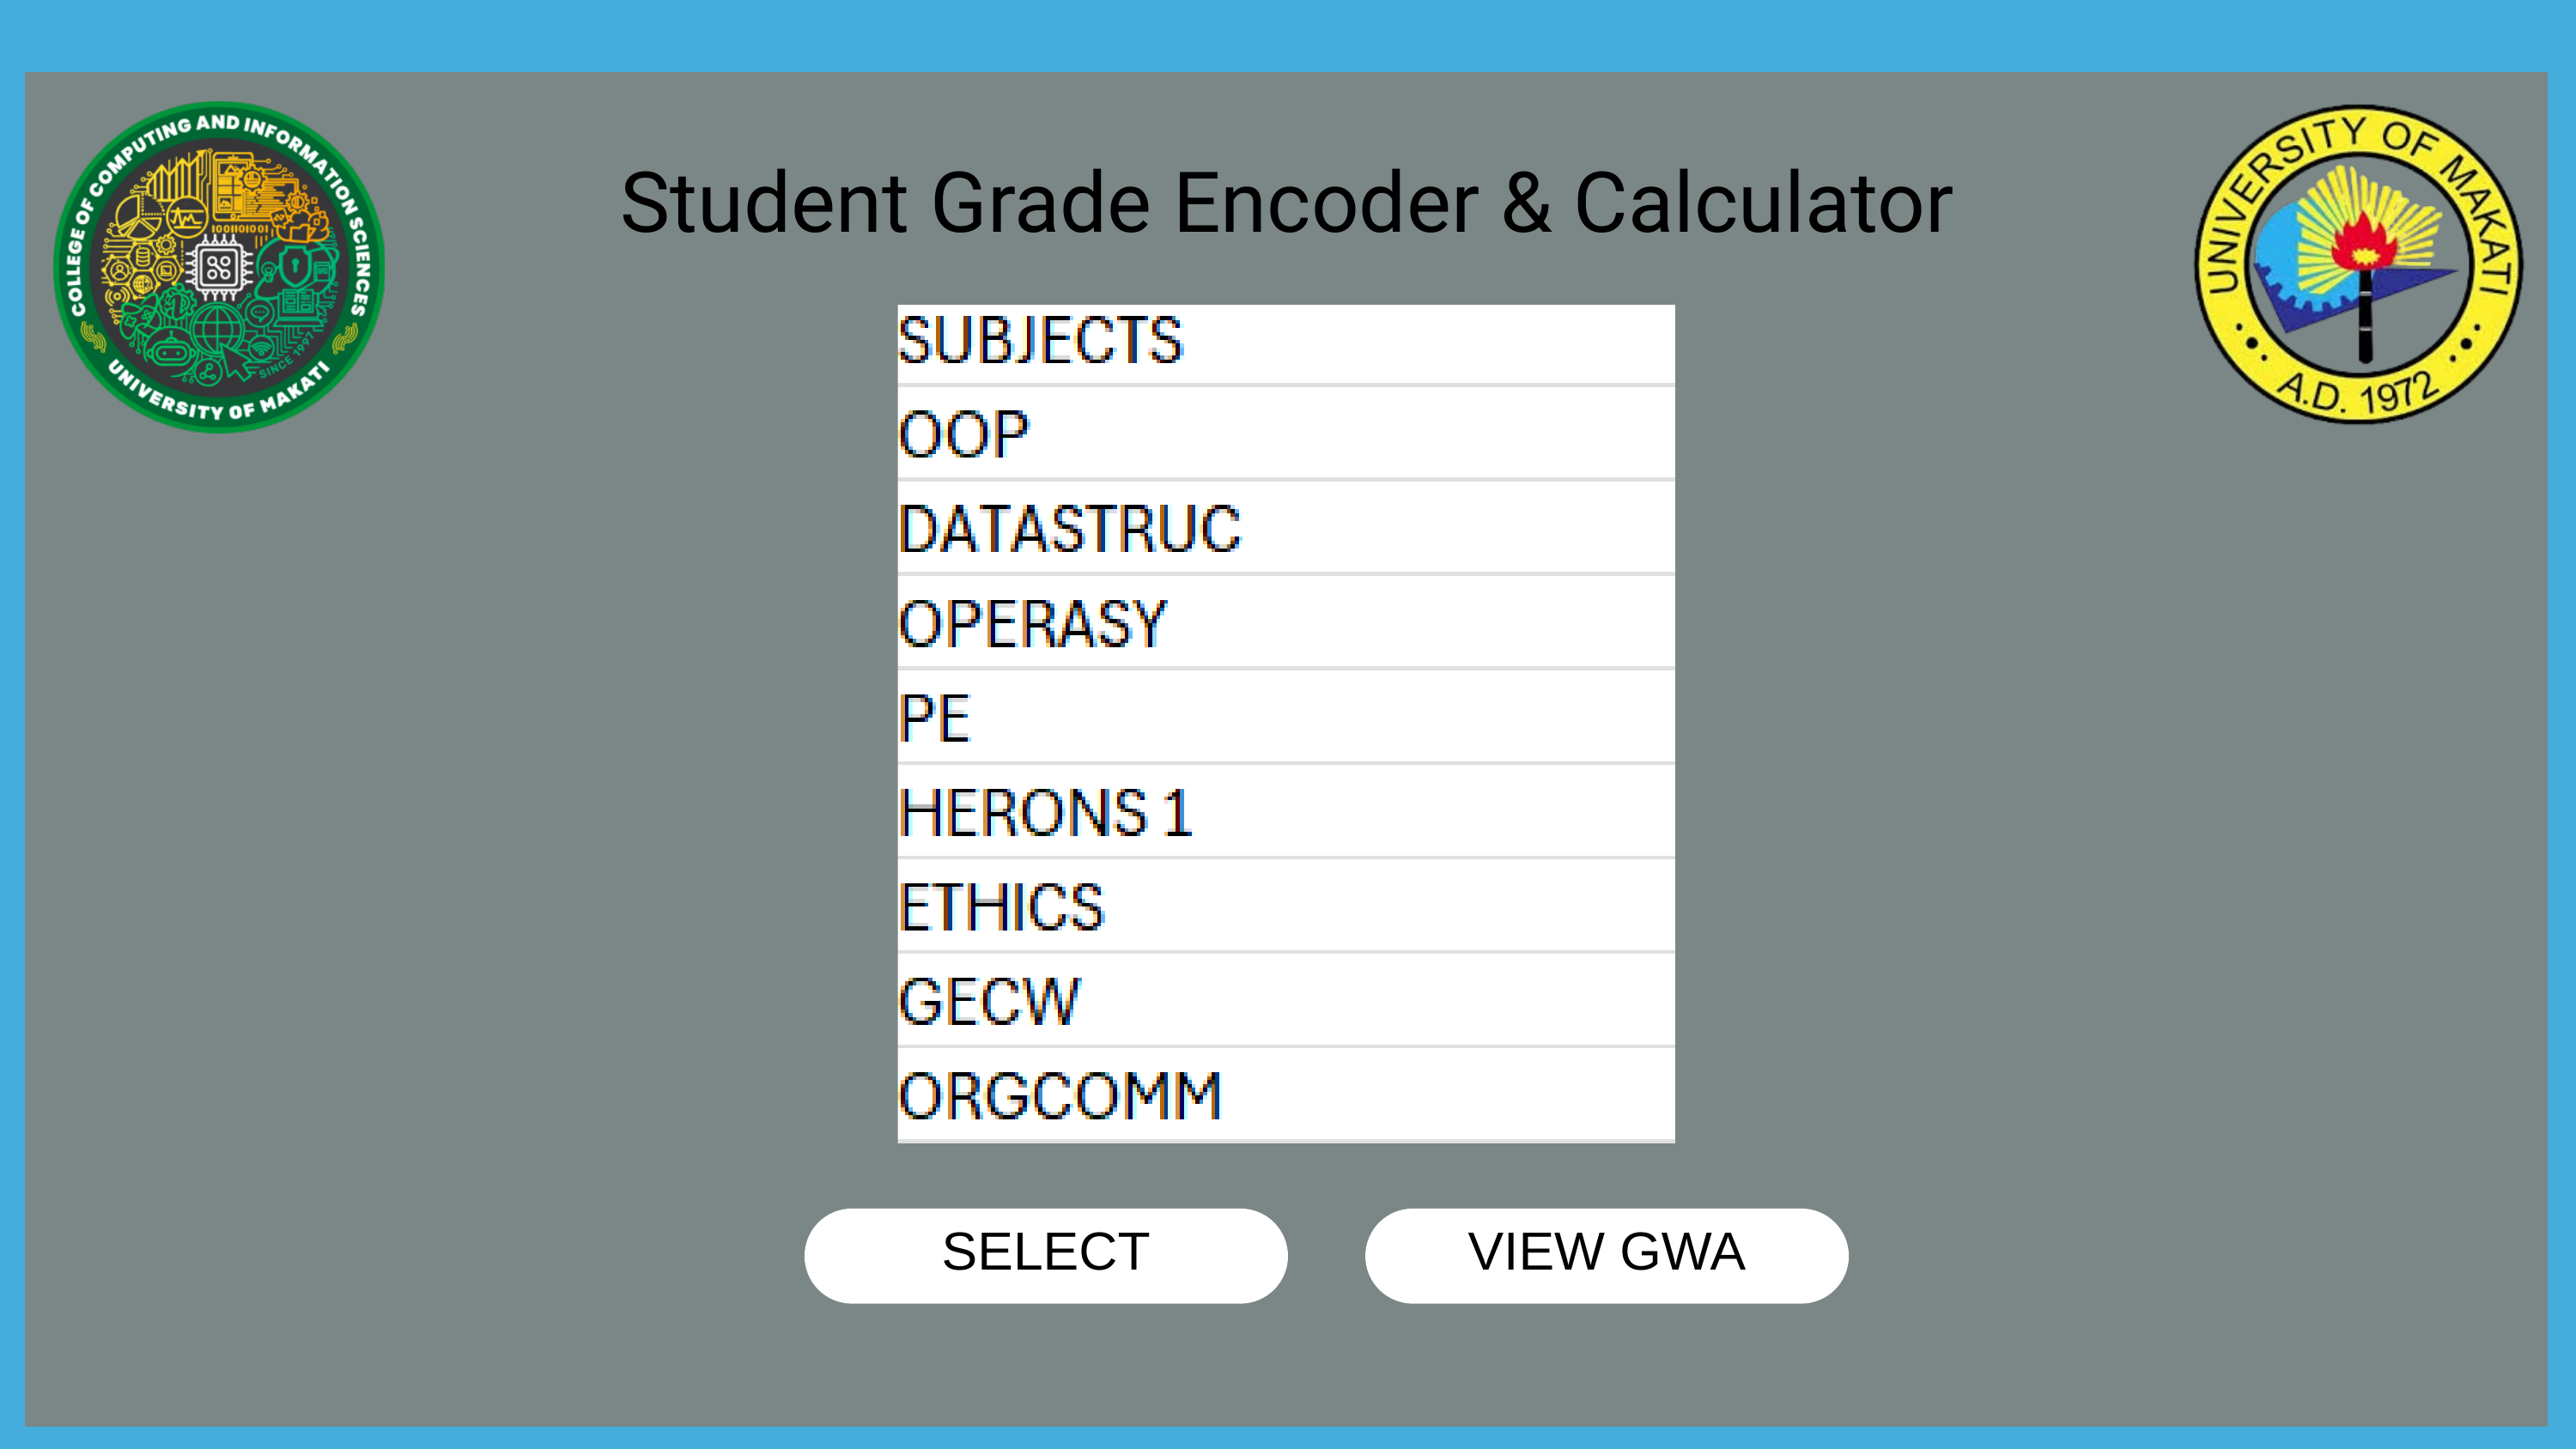

Student Grade Encoder & Calculator

SELECT

VIEW GWA